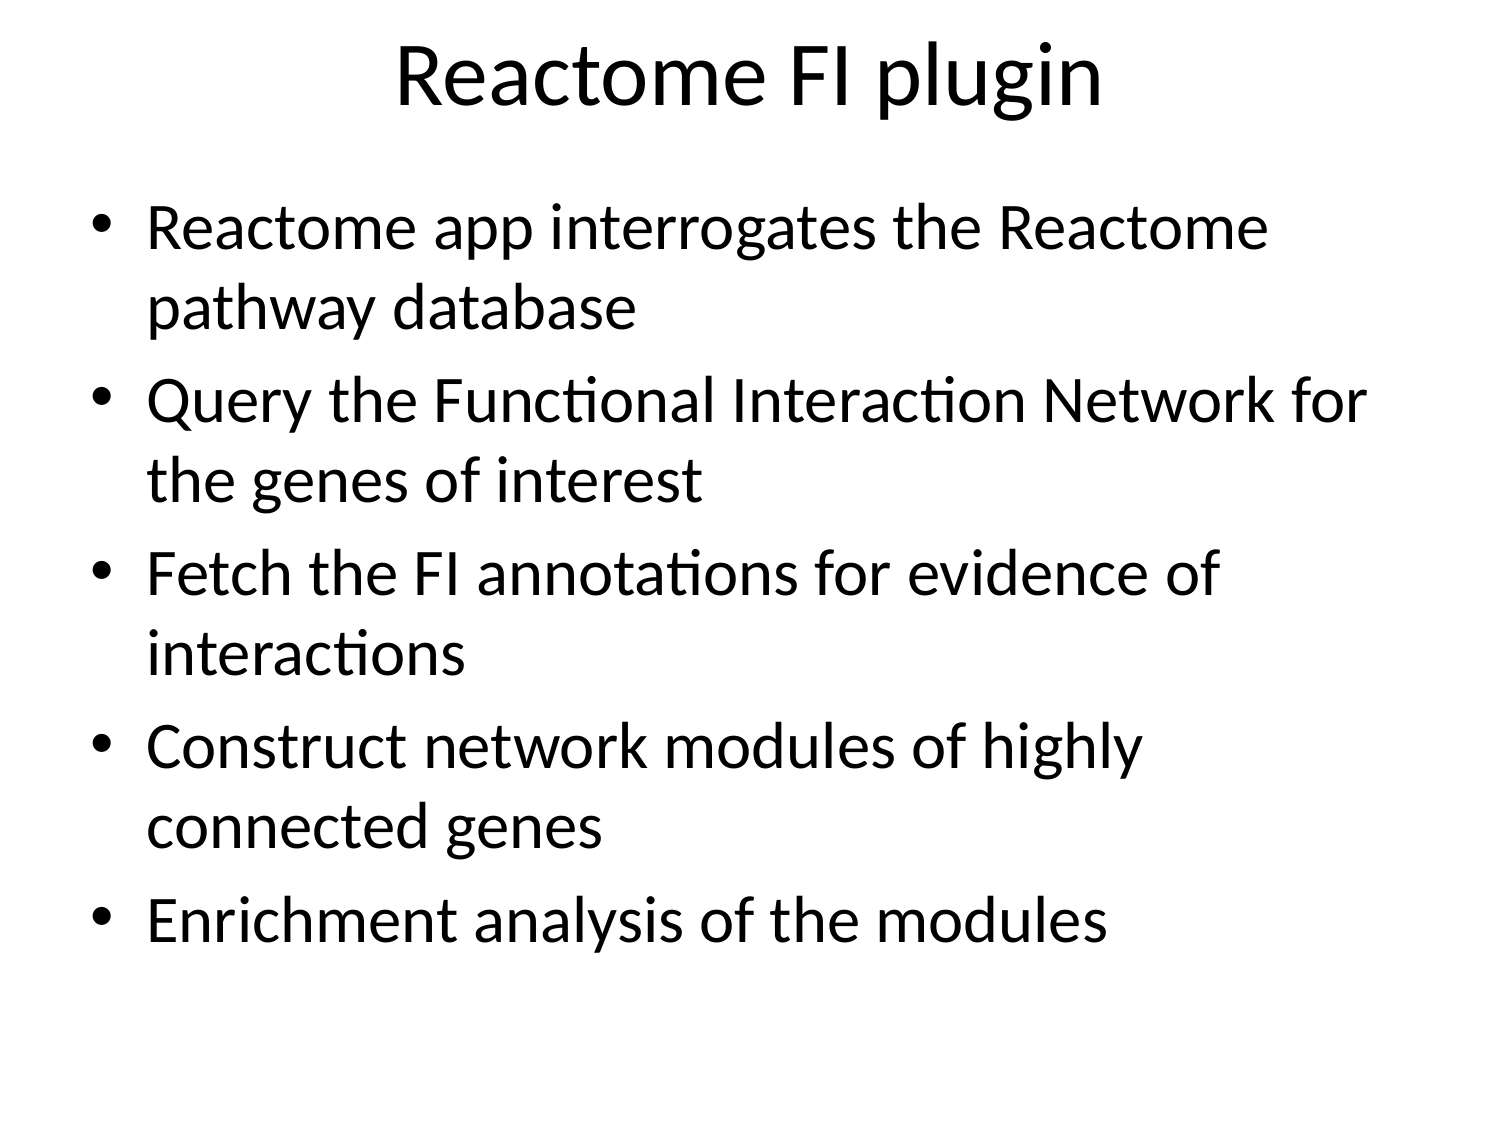

# Reactome FI plugin
Reactome app interrogates the Reactome pathway database
Query the Functional Interaction Network for the genes of interest
Fetch the FI annotations for evidence of interactions
Construct network modules of highly connected genes
Enrichment analysis of the modules